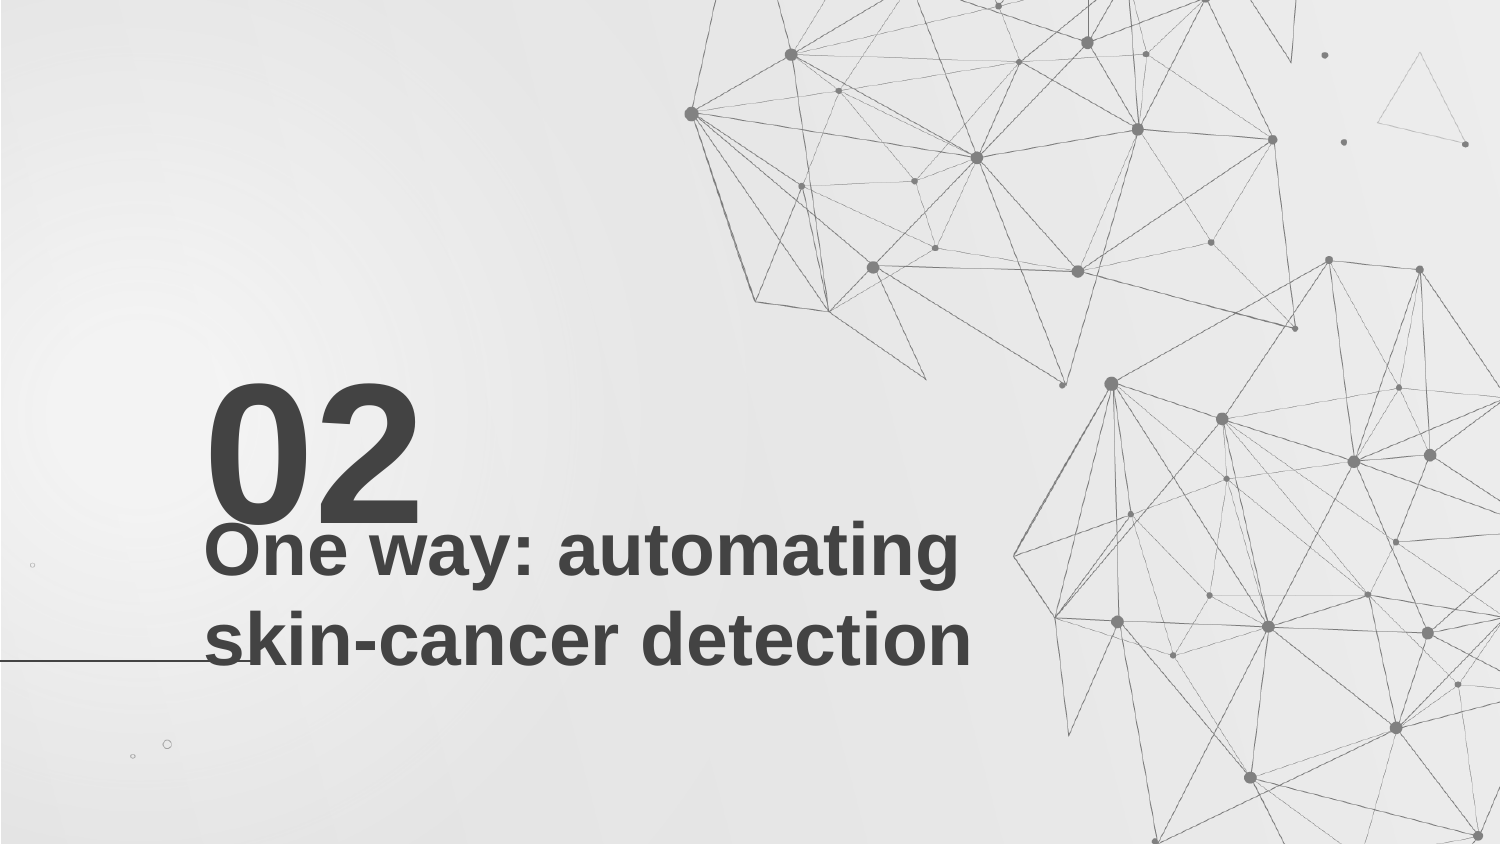

02
# One way: automating skin-cancer detection